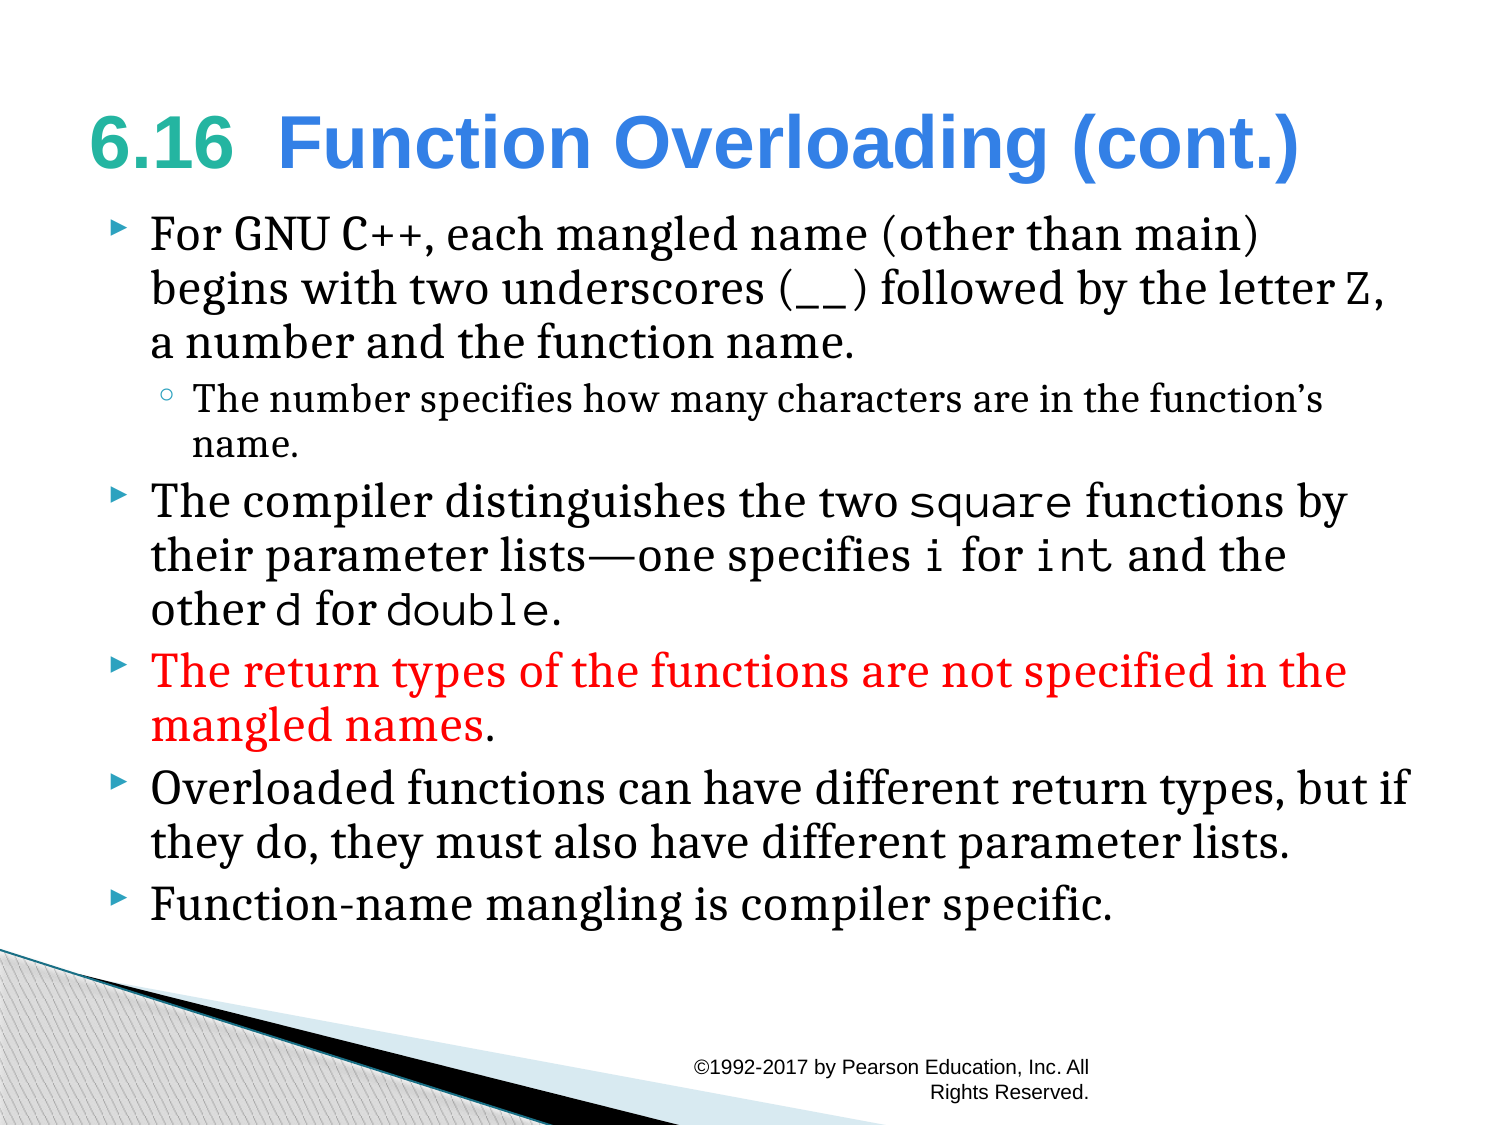

# 6.16  Function Overloading (cont.)
For GNU C++, each mangled name (other than main) begins with two underscores (__) followed by the letter Z, a number and the function name.
The number specifies how many characters are in the function’s name.
The compiler distinguishes the two square functions by their parameter lists—one specifies i for int and the other d for double.
The return types of the functions are not specified in the mangled names.
Overloaded functions can have different return types, but if they do, they must also have different parameter lists.
Function-name mangling is compiler specific.
©1992-2017 by Pearson Education, Inc. All Rights Reserved.